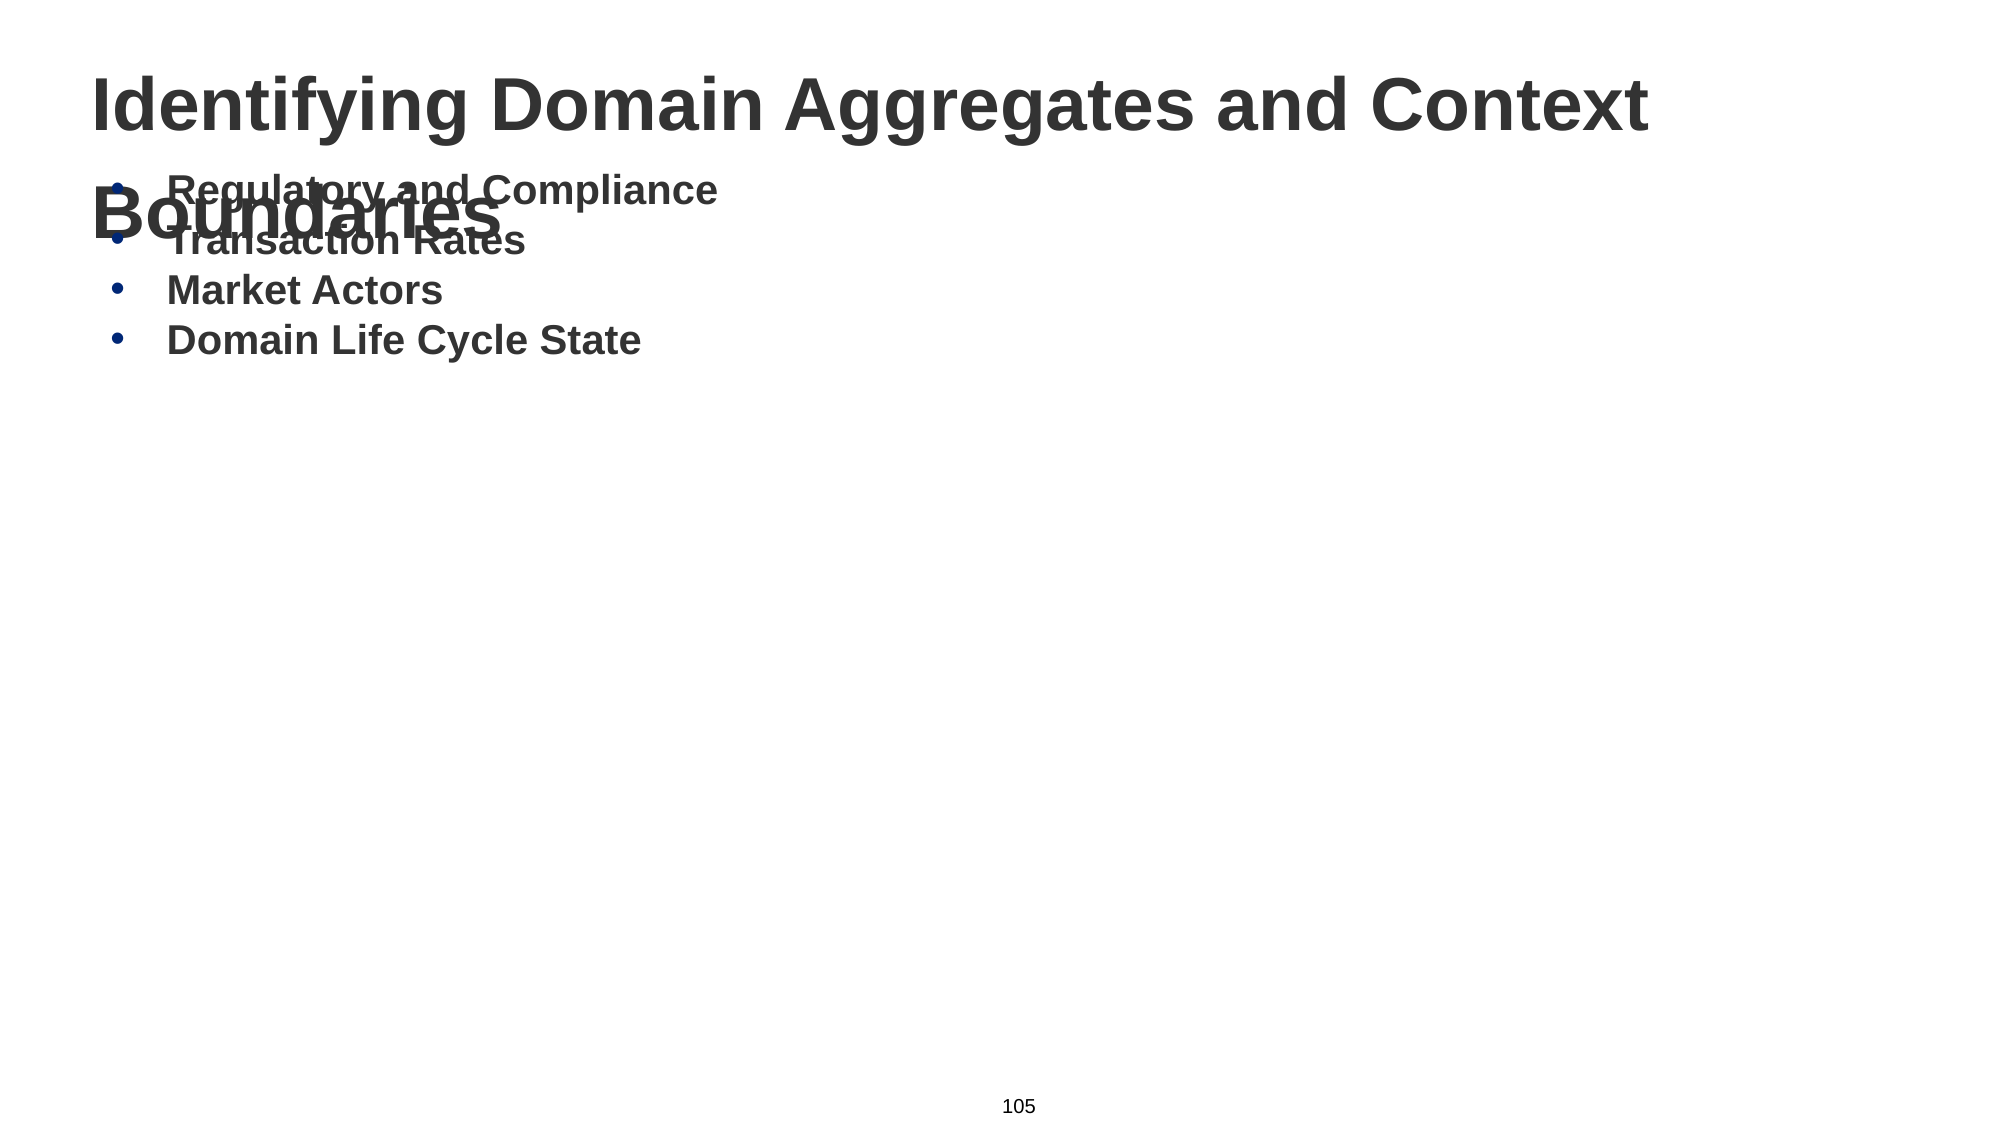

# Identifying Domain Aggregates and Context Boundaries
Regulatory and Compliance
Transaction Rates
Market Actors
Domain Life Cycle State
105